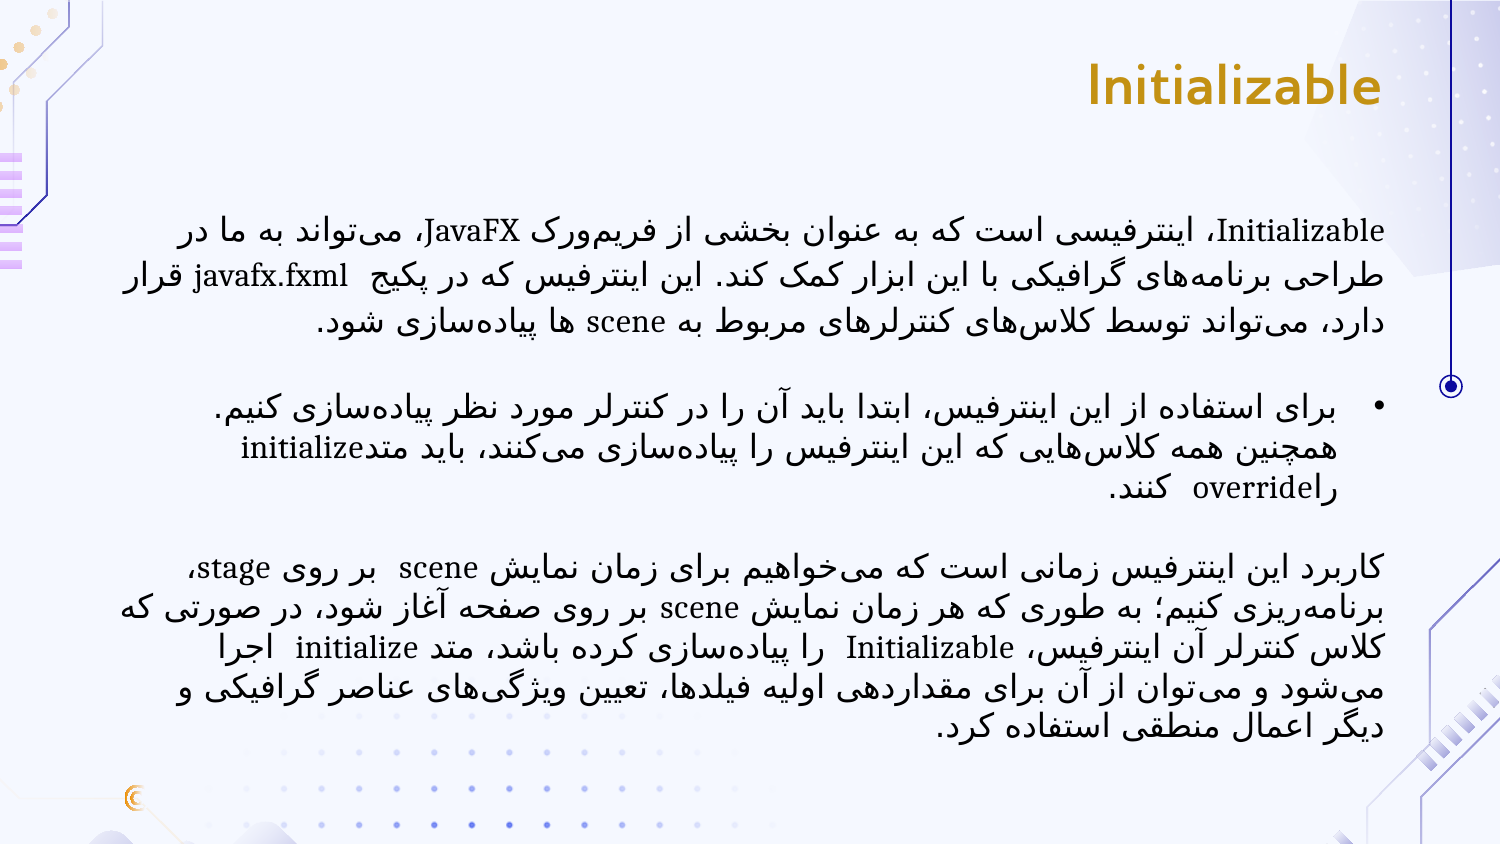

Initializable
Initializable، اینترفیسی است که به عنوان بخشی از فریم‌ورک JavaFX، می‌تواند به ما در طراحی برنامه‌های گرافیکی با این ابزار کمک کند. این اینترفیس که در پکیج  javafx.fxml قرار دارد، می‌تواند توسط کلاس‌های کنترلرهای مربوط به scene ها پیاده‌سازی شود.

برای استفاده از این اینترفیس، ابتدا باید آن را در کنترلر مورد نظر پیاده‌سازی کنیم. همچنین همه کلاس‌هایی که این اینترفیس را پیاده‌سازی می‌کنند، باید متدinitialize  راoverride  کنند.

کاربرد این اینترفیس زمانی است که می‌خواهیم برای زمان نمایش scene  بر روی stage، برنامه‌ریزی کنیم؛ به طوری که هر زمان نمایش scene بر روی صفحه آغاز شود، در صورتی که کلاس کنترلر آن اینترفیس، Initializable  را پیاده‌سازی کرده باشد، متد initialize  اجرا می‌شود و می‌توان از آن برای مقداردهی اولیه فیلدها، تعیین ویژگی‌های عناصر گرافیکی و دیگر اعمال منطقی استفاده کرد.